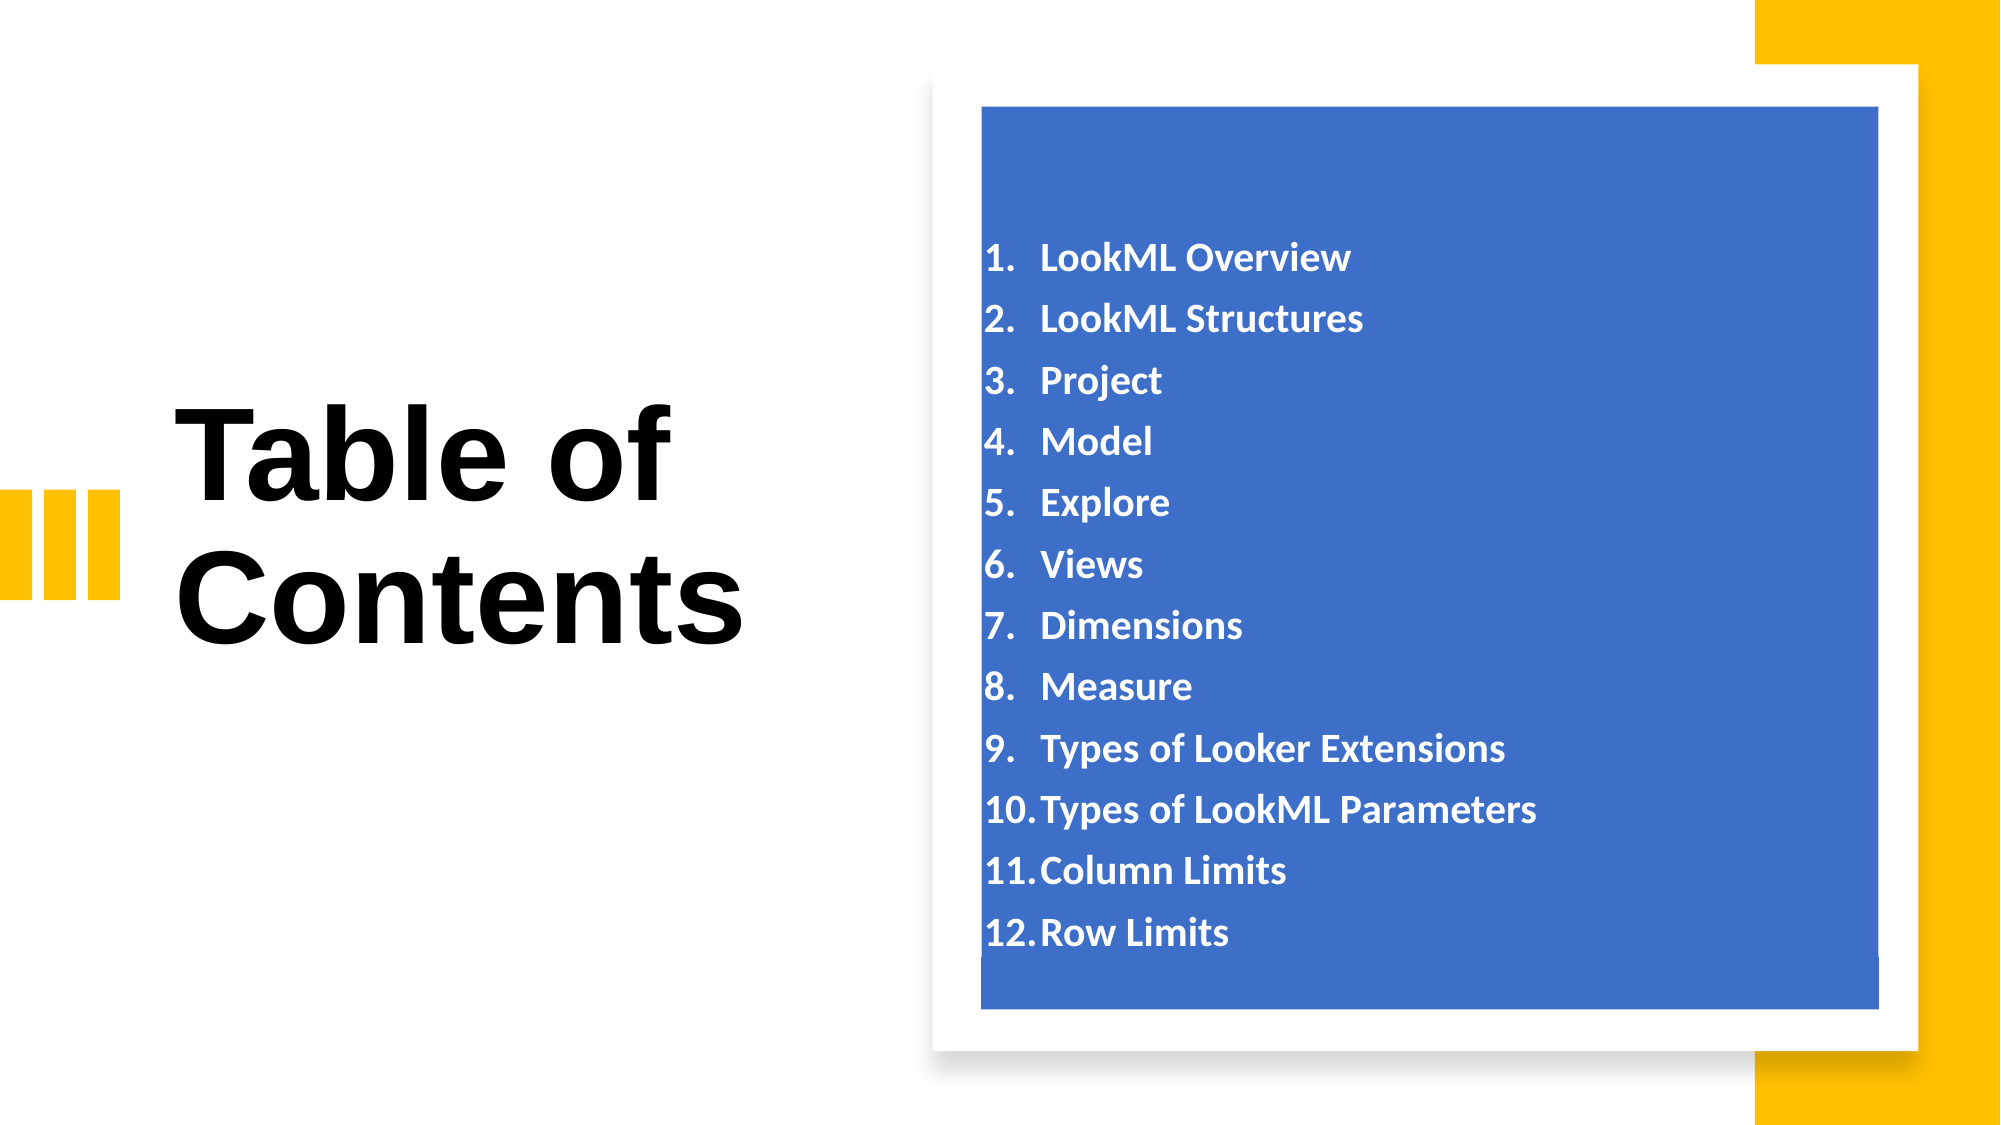

| LookML Overview LookML Structures Project Model Explore Views Dimensions Measure Types of Looker Extensions Types of LookML Parameters Column Limits Row Limits |
| --- |
|  |

Table of Contents